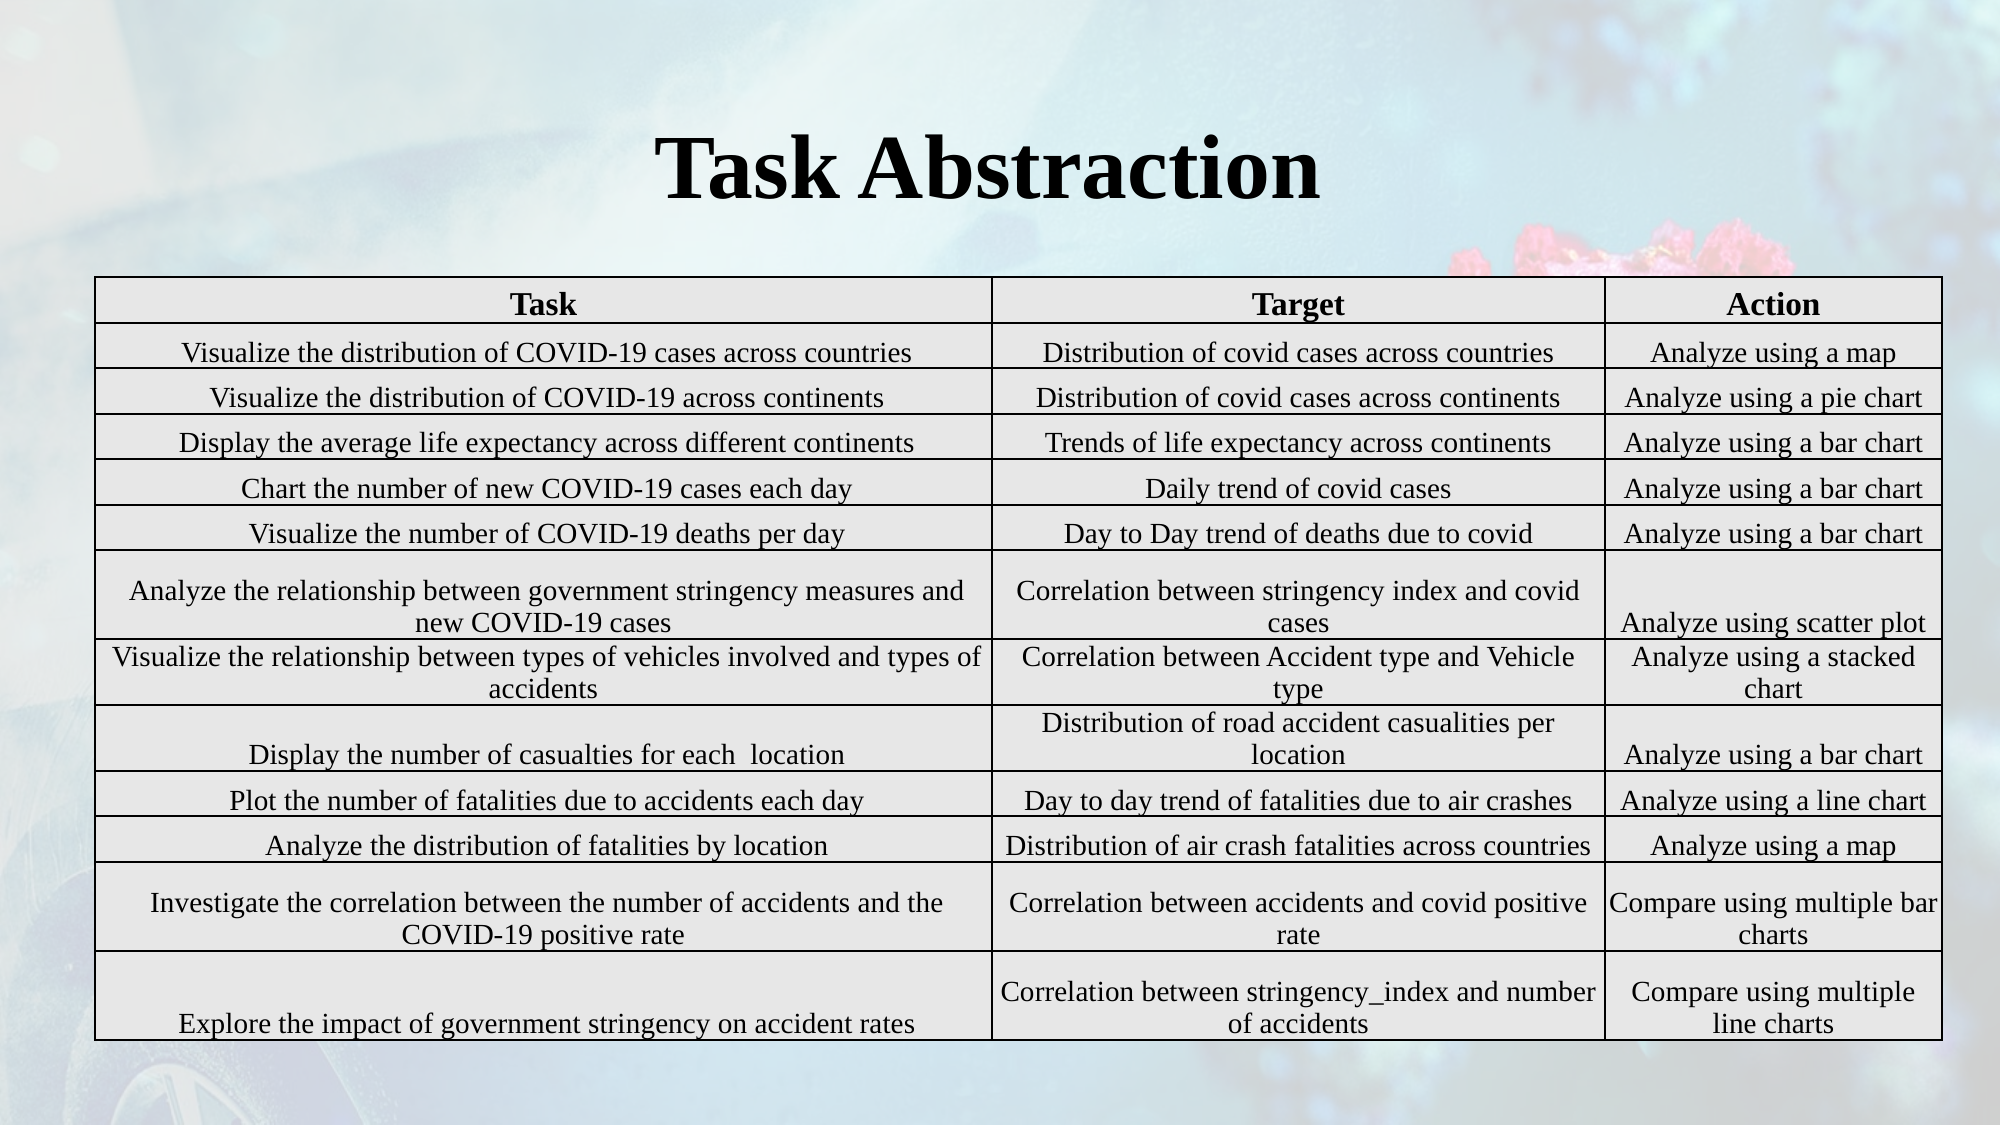

# Task Abstraction
| Task | Target | Action |
| --- | --- | --- |
| Visualize the distribution of COVID-19 cases across countries | Distribution of covid cases across countries | Analyze using a map |
| Visualize the distribution of COVID-19 across continents | Distribution of covid cases across continents | Analyze using a pie chart |
| Display the average life expectancy across different continents | Trends of life expectancy across continents | Analyze using a bar chart |
| Chart the number of new COVID-19 cases each day | Daily trend of covid cases | Analyze using a bar chart |
| Visualize the number of COVID-19 deaths per day | Day to Day trend of deaths due to covid | Analyze using a bar chart |
| Analyze the relationship between government stringency measures and new COVID-19 cases | Correlation between stringency index and covid cases | Analyze using scatter plot |
| Visualize the relationship between types of vehicles involved and types of accidents | Correlation between Accident type and Vehicle type | Analyze using a stacked chart |
| Display the number of casualties for each location | Distribution of road accident casualities per location | Analyze using a bar chart |
| Plot the number of fatalities due to accidents each day | Day to day trend of fatalities due to air crashes | Analyze using a line chart |
| Analyze the distribution of fatalities by location | Distribution of air crash fatalities across countries | Analyze using a map |
| Investigate the correlation between the number of accidents and the COVID-19 positive rate | Correlation between accidents and covid positive rate | Compare using multiple bar charts |
| Explore the impact of government stringency on accident rates | Correlation between stringency\_index and number of accidents | Compare using multiple line charts |